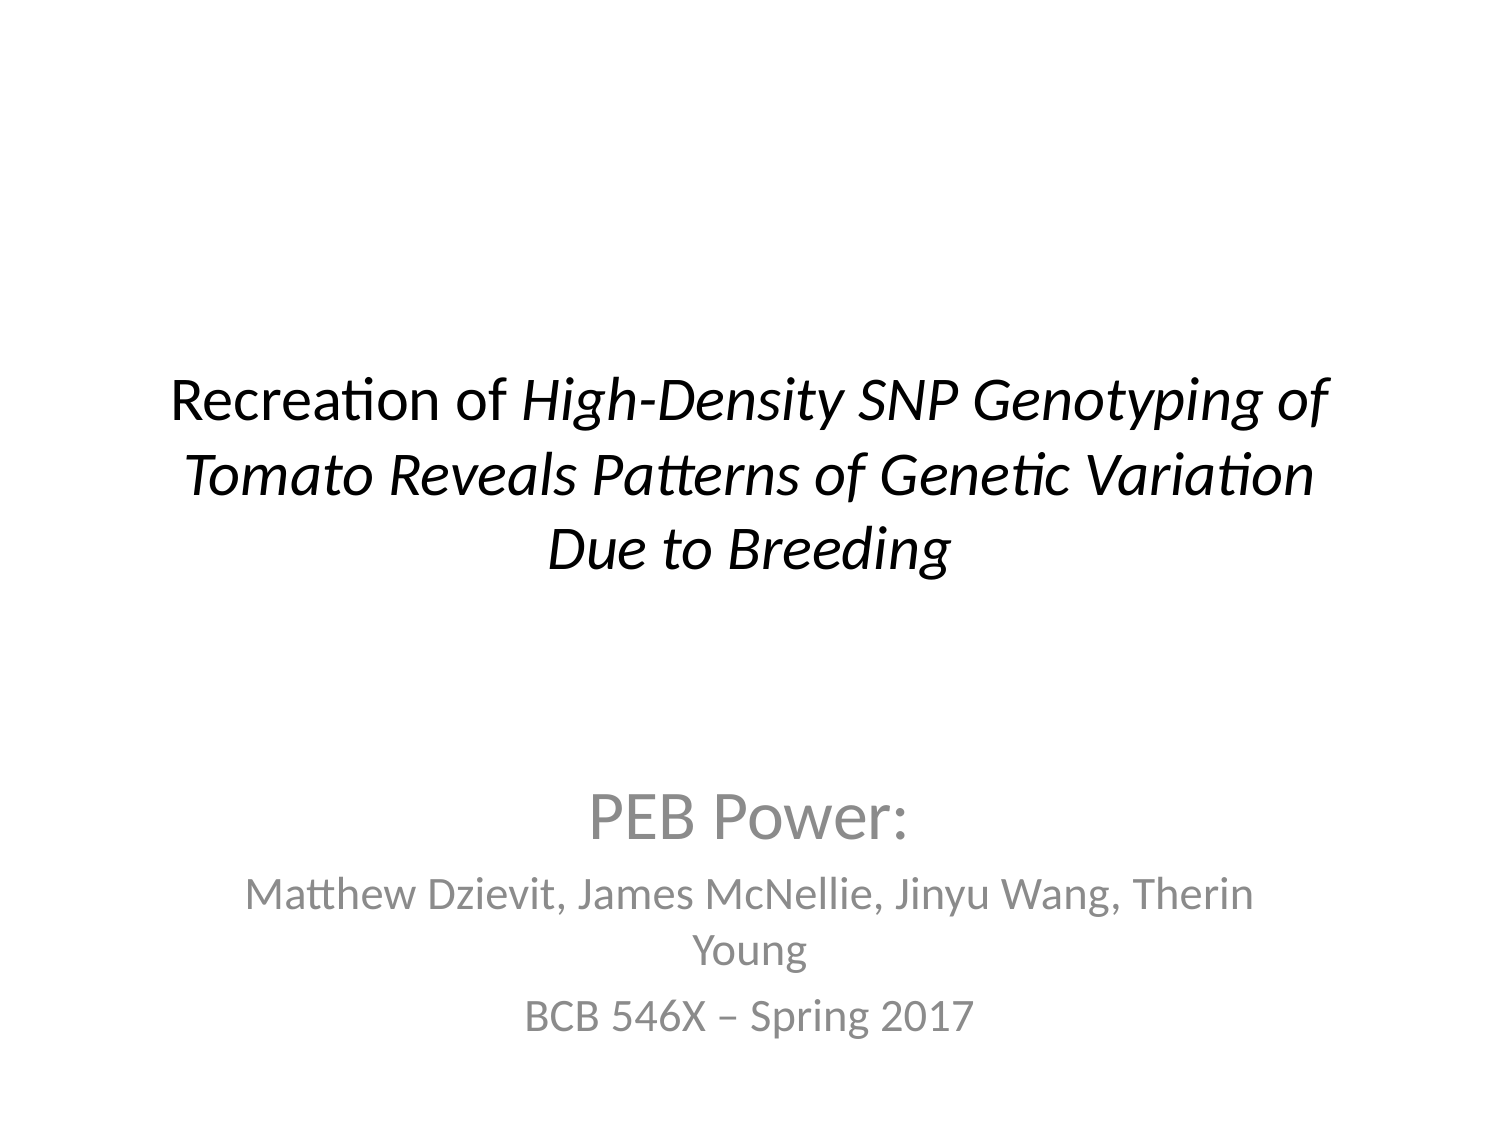

# Recreation of High-Density SNP Genotyping of Tomato Reveals Patterns of Genetic Variation Due to Breeding
PEB Power:
Matthew Dzievit, James McNellie, Jinyu Wang, Therin Young
BCB 546X – Spring 2017